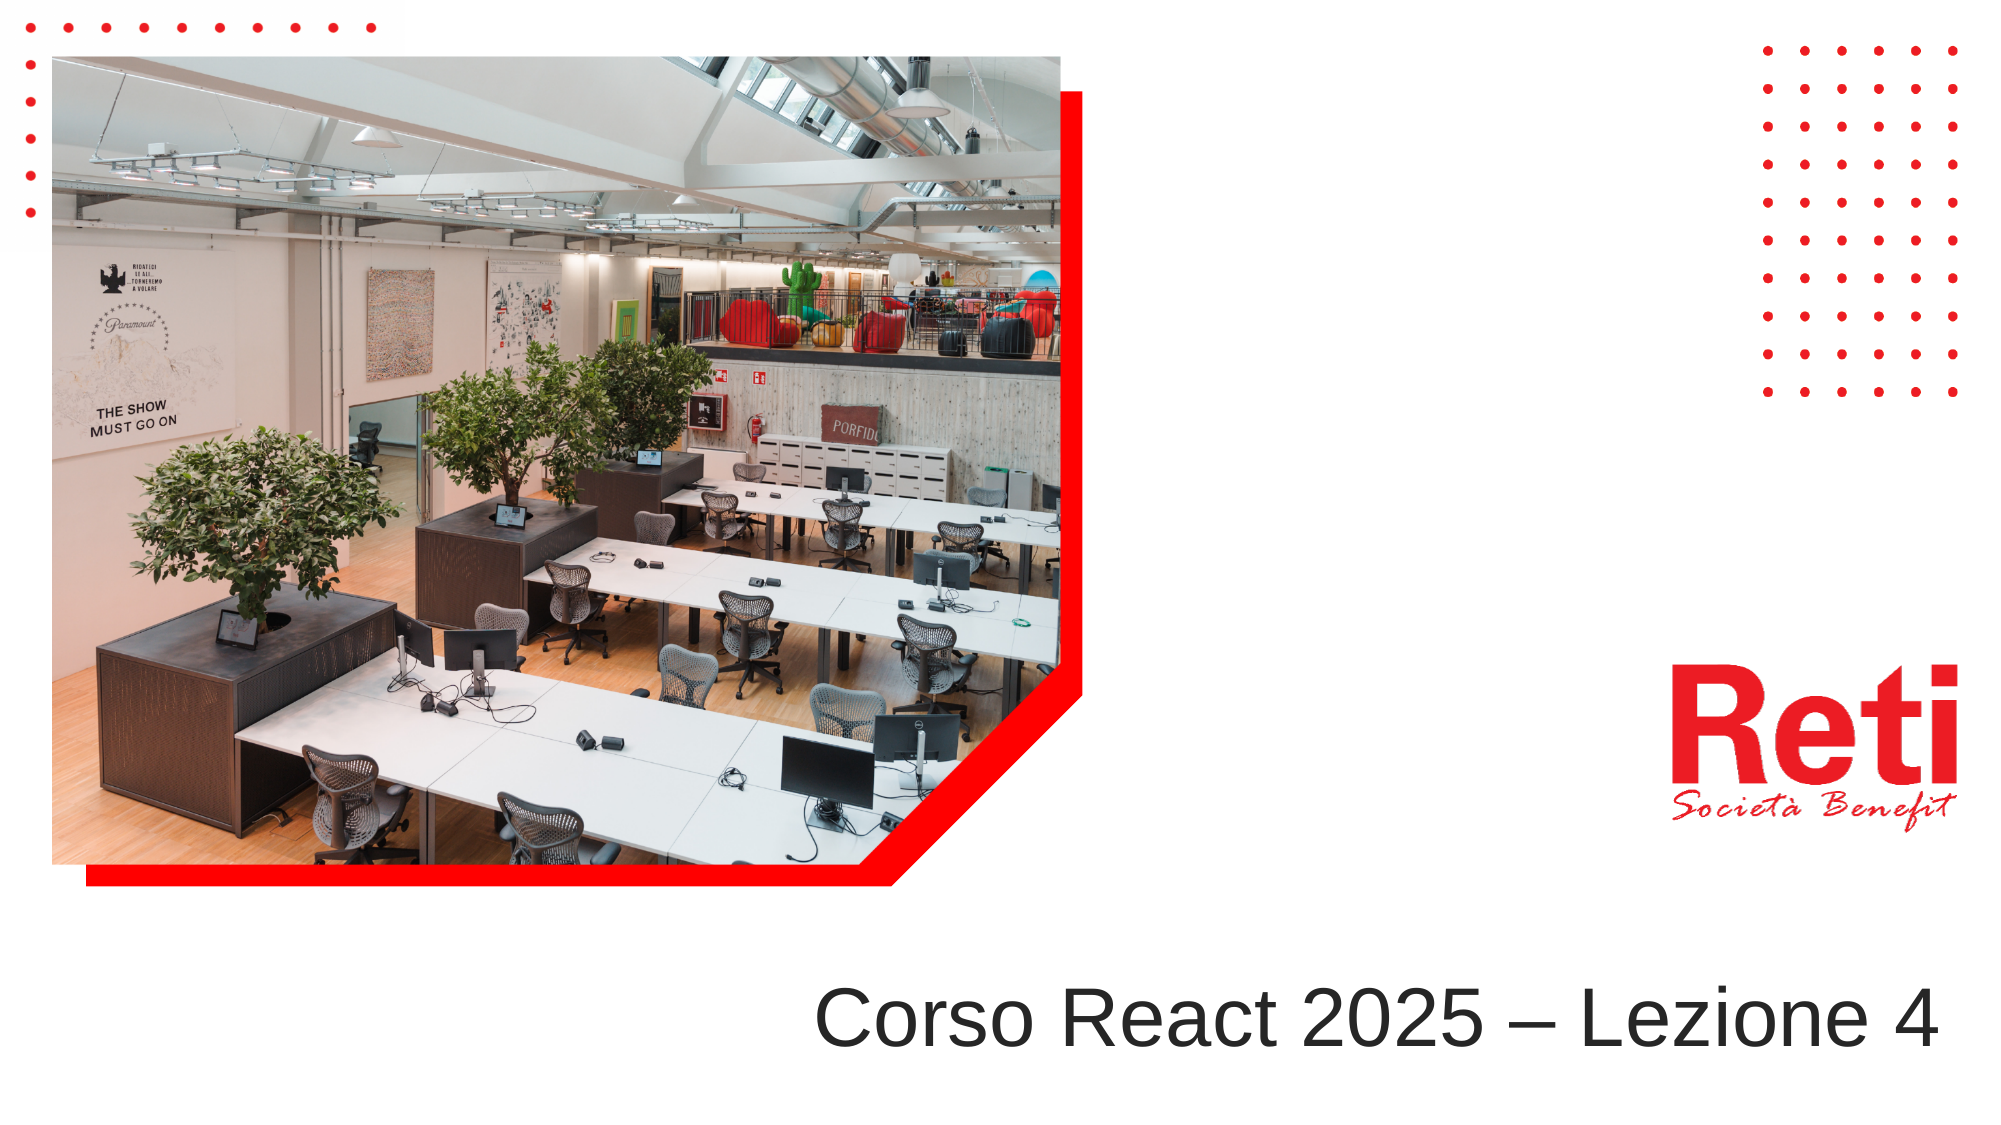

# Corso React 2025 – Lezione 4